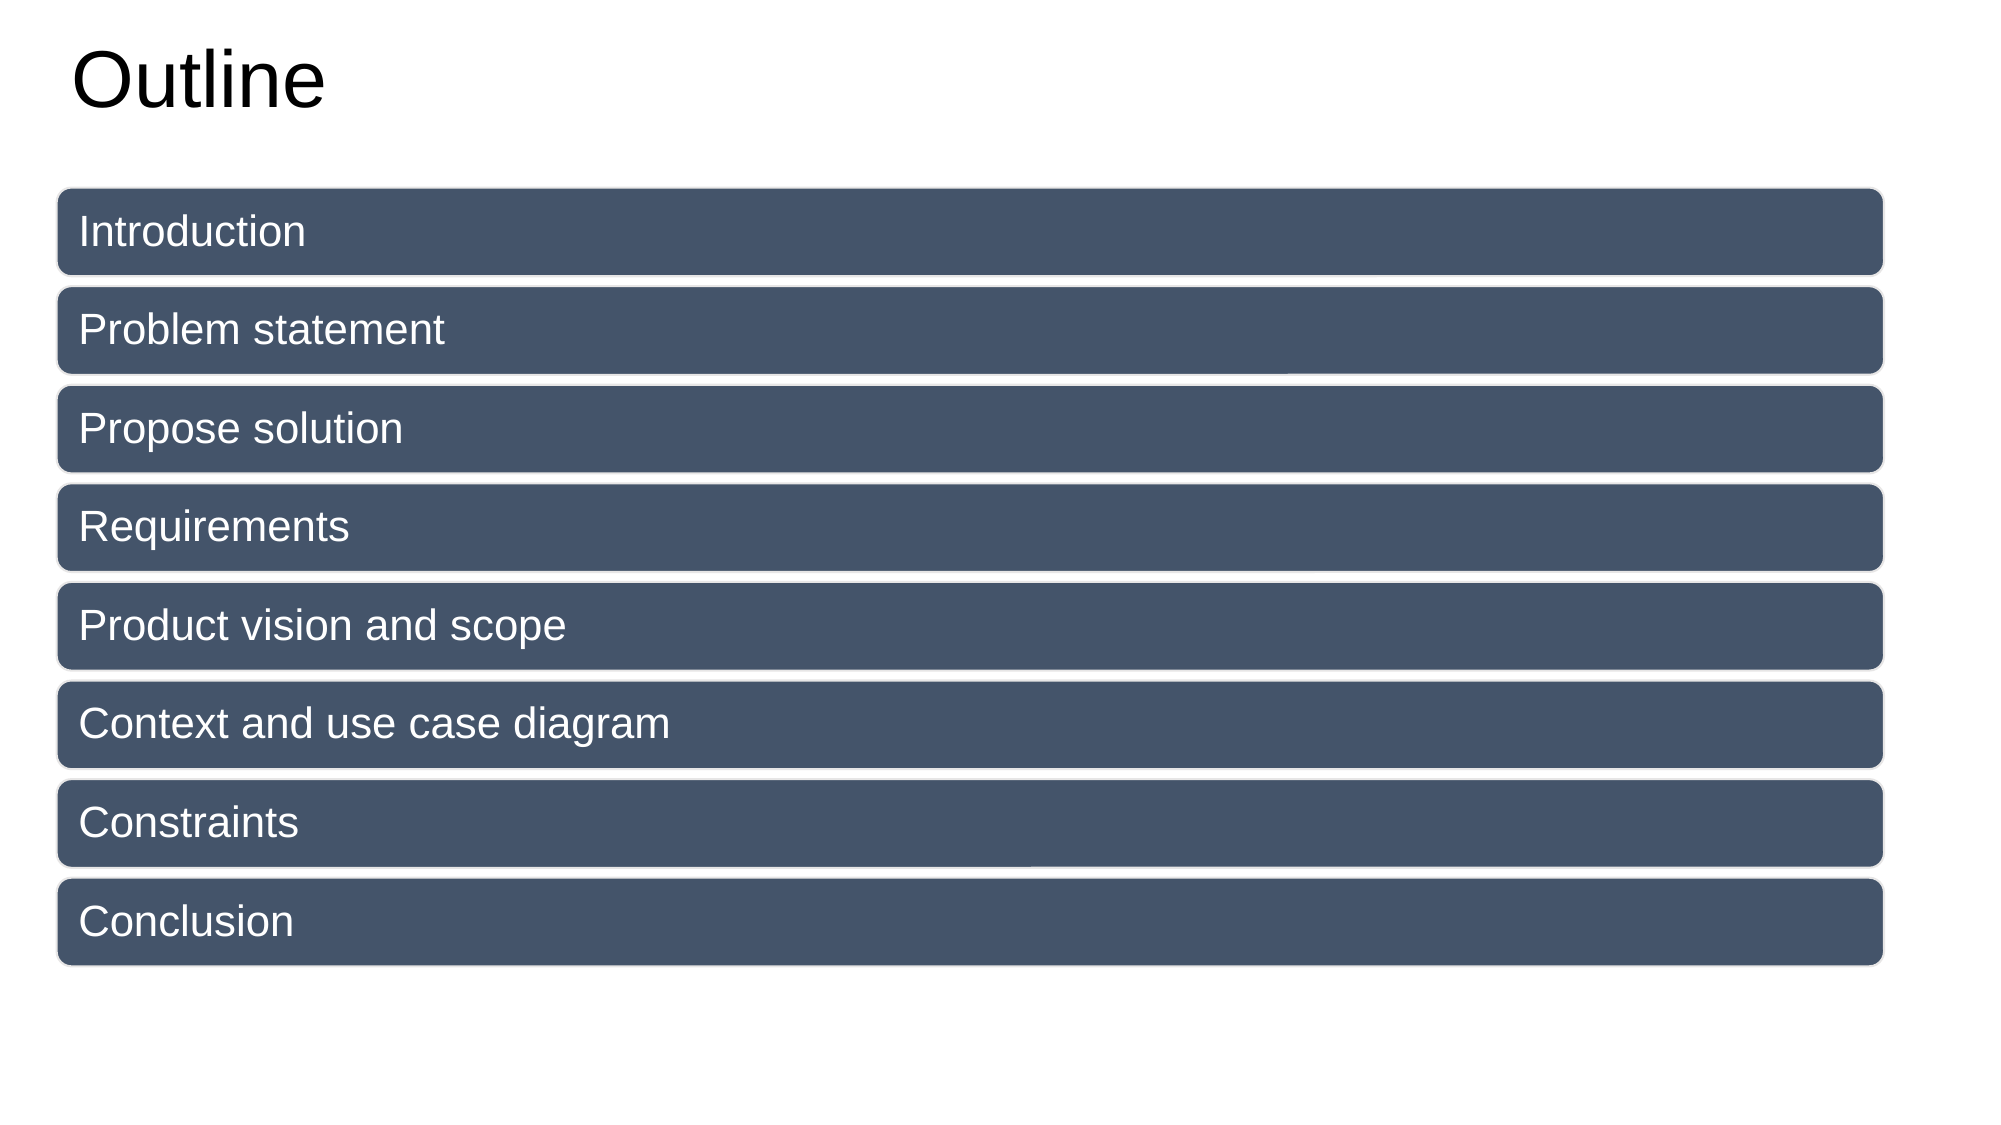

# Outline
Introduction
Problem statement
Propose solution
Requirements
Product vision and scope
Context and use case diagram
Constraints
Conclusion